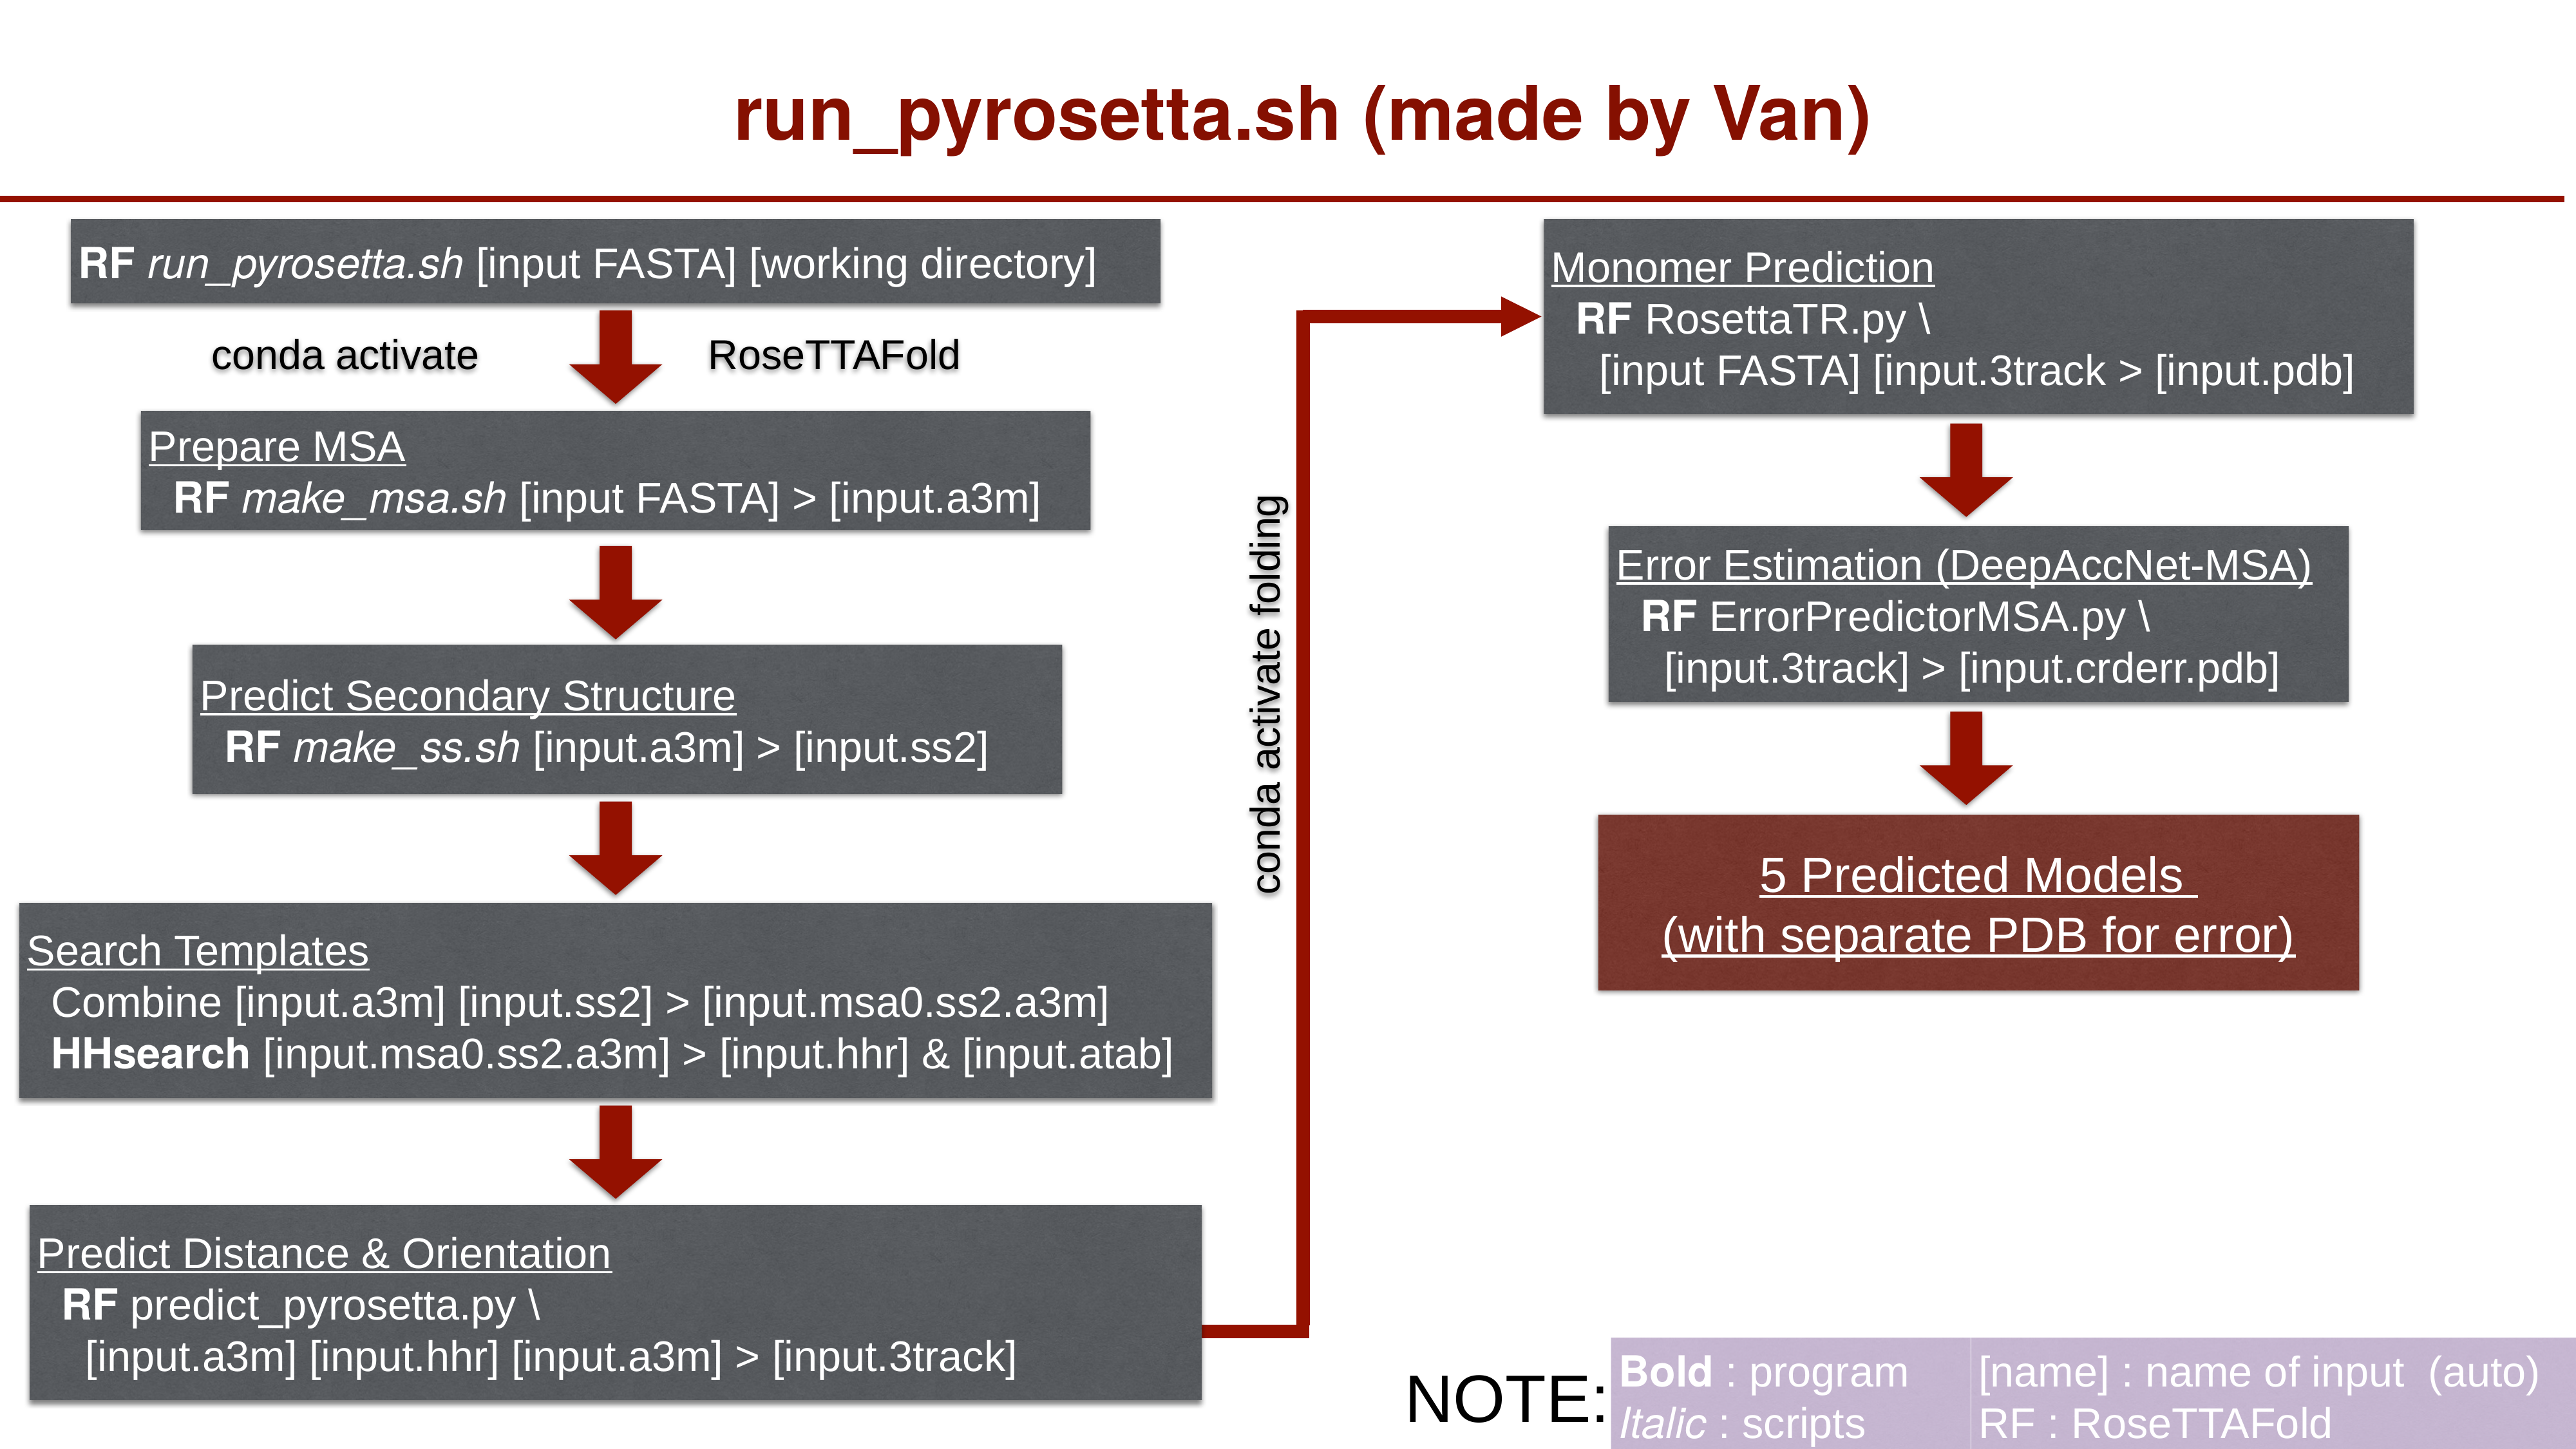

# run_pyrosetta.sh (made by Van)
RF run_pyrosetta.sh [input FASTA] [working directory]
Monomer Prediction
RF RosettaTR.py \
[input FASTA] [input.3track > [input.pdb]
conda activate
RoseTTAFold

Prepare MSA
RF make_msa.sh [input FASTA] > [input.a3m]

Error Estimation (DeepAccNet-MSA)
RF ErrorPredictorMSA.py \
[input.3track] > [input.crderr.pdb]

conda activate folding
Predict Secondary Structure
RF make_ss.sh [input.a3m] > [input.ss2]

5 Predicted Models
(with separate PDB for error)
Search Templates
Combine [input.a3m] [input.ss2] > [input.msa0.ss2.a3m]
HHsearch [input.msa0.ss2.a3m] > [input.hhr] & [input.atab]

Predict Distance & Orientation
RF predict_pyrosetta.py \
[input.a3m] [input.hhr] [input.a3m] > [input.3track]

Bold : program
Italic : scripts
[name] : name of input  (auto)
RF : RoseTTAFold
NOTE: